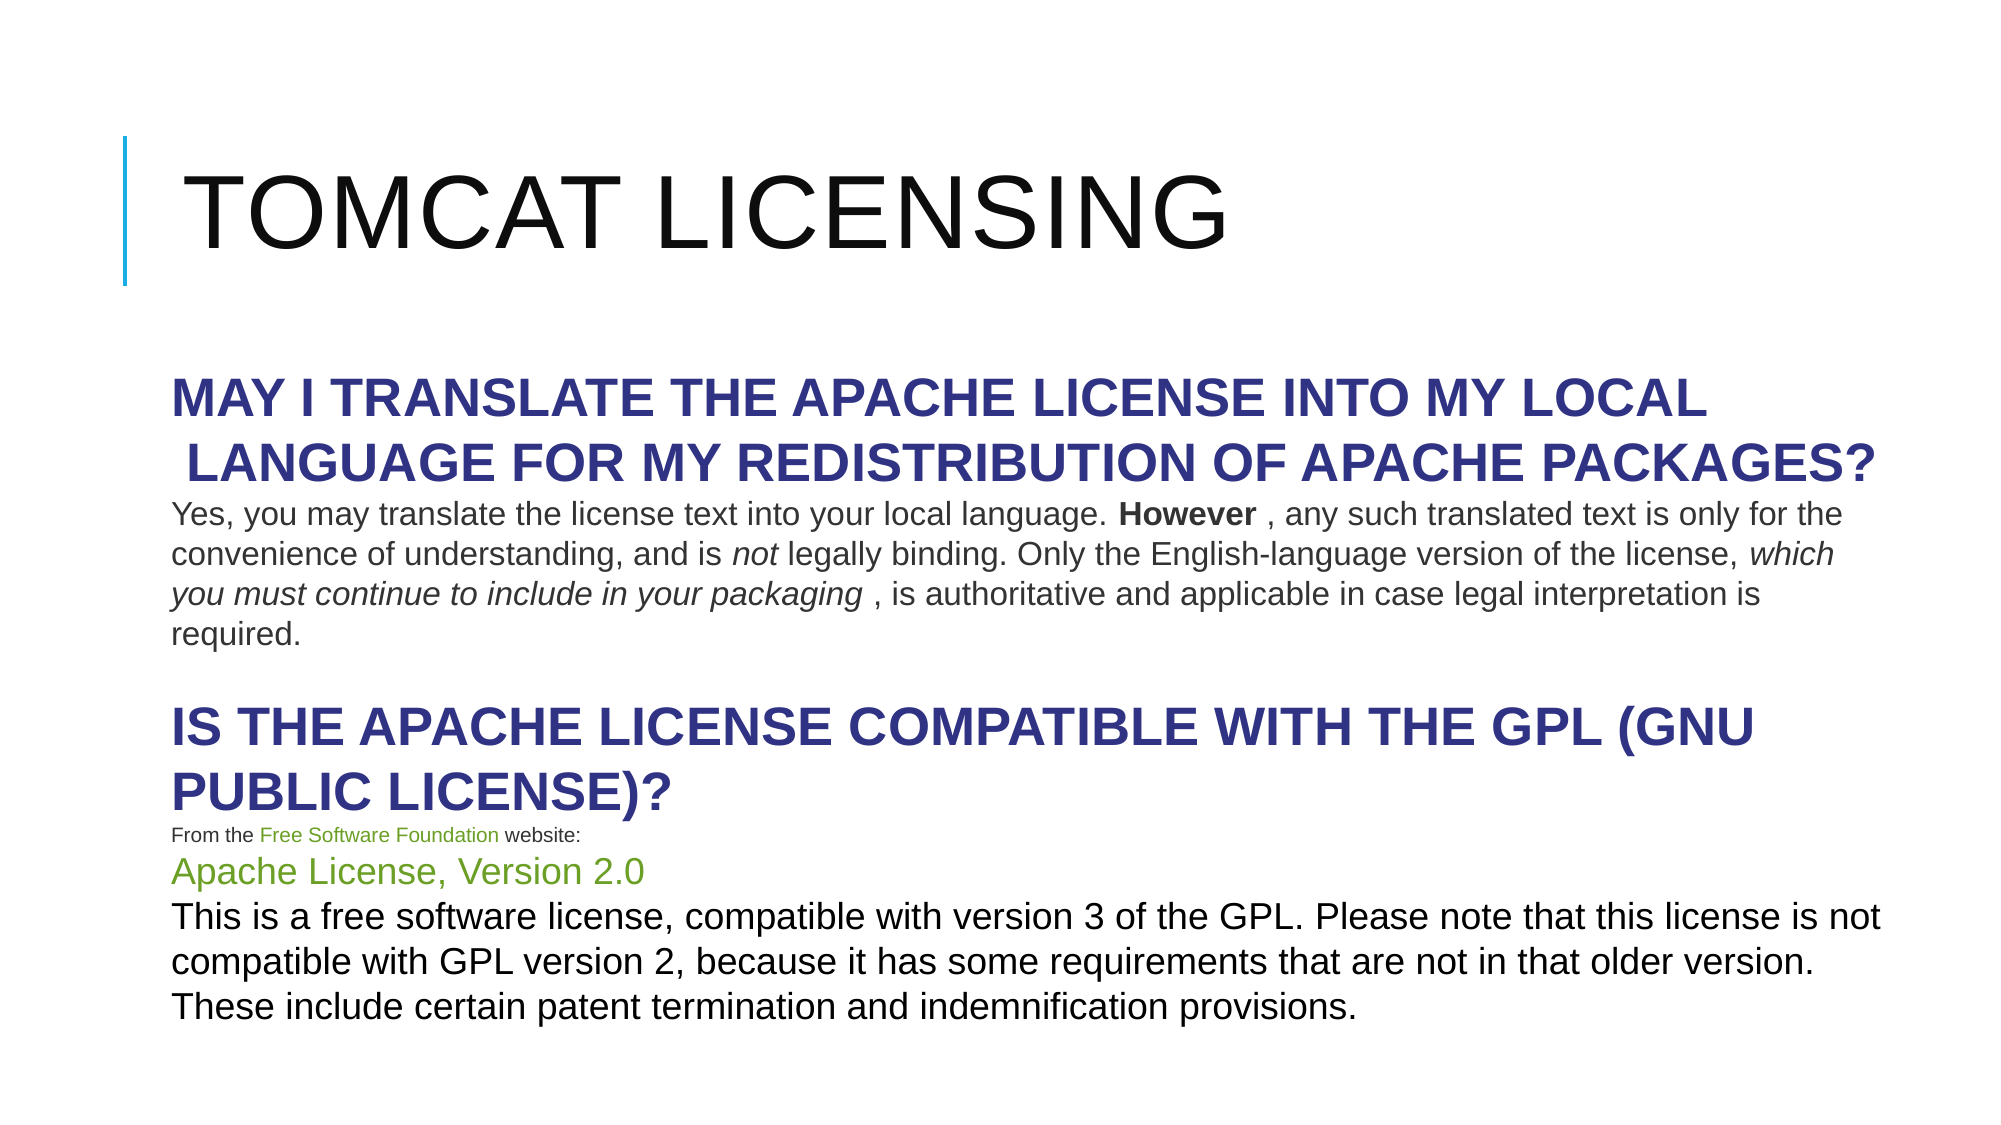

# Tomcat licensing
MAY I TRANSLATE THE APACHE LICENSE INTO MY LOCAL
 LANGUAGE FOR MY REDISTRIBUTION OF APACHE PACKAGES?
Yes, you may translate the license text into your local language. However , any such translated text is only for the convenience of understanding, and is not legally binding. Only the English-language version of the license, which you must continue to include in your packaging , is authoritative and applicable in case legal interpretation is required.

IS THE APACHE LICENSE COMPATIBLE WITH THE GPL (GNU PUBLIC LICENSE)?
From the Free Software Foundation website:
Apache License, Version 2.0
This is a free software license, compatible with version 3 of the GPL. Please note that this license is not compatible with GPL version 2, because it has some requirements that are not in that older version. These include certain patent termination and indemnification provisions.